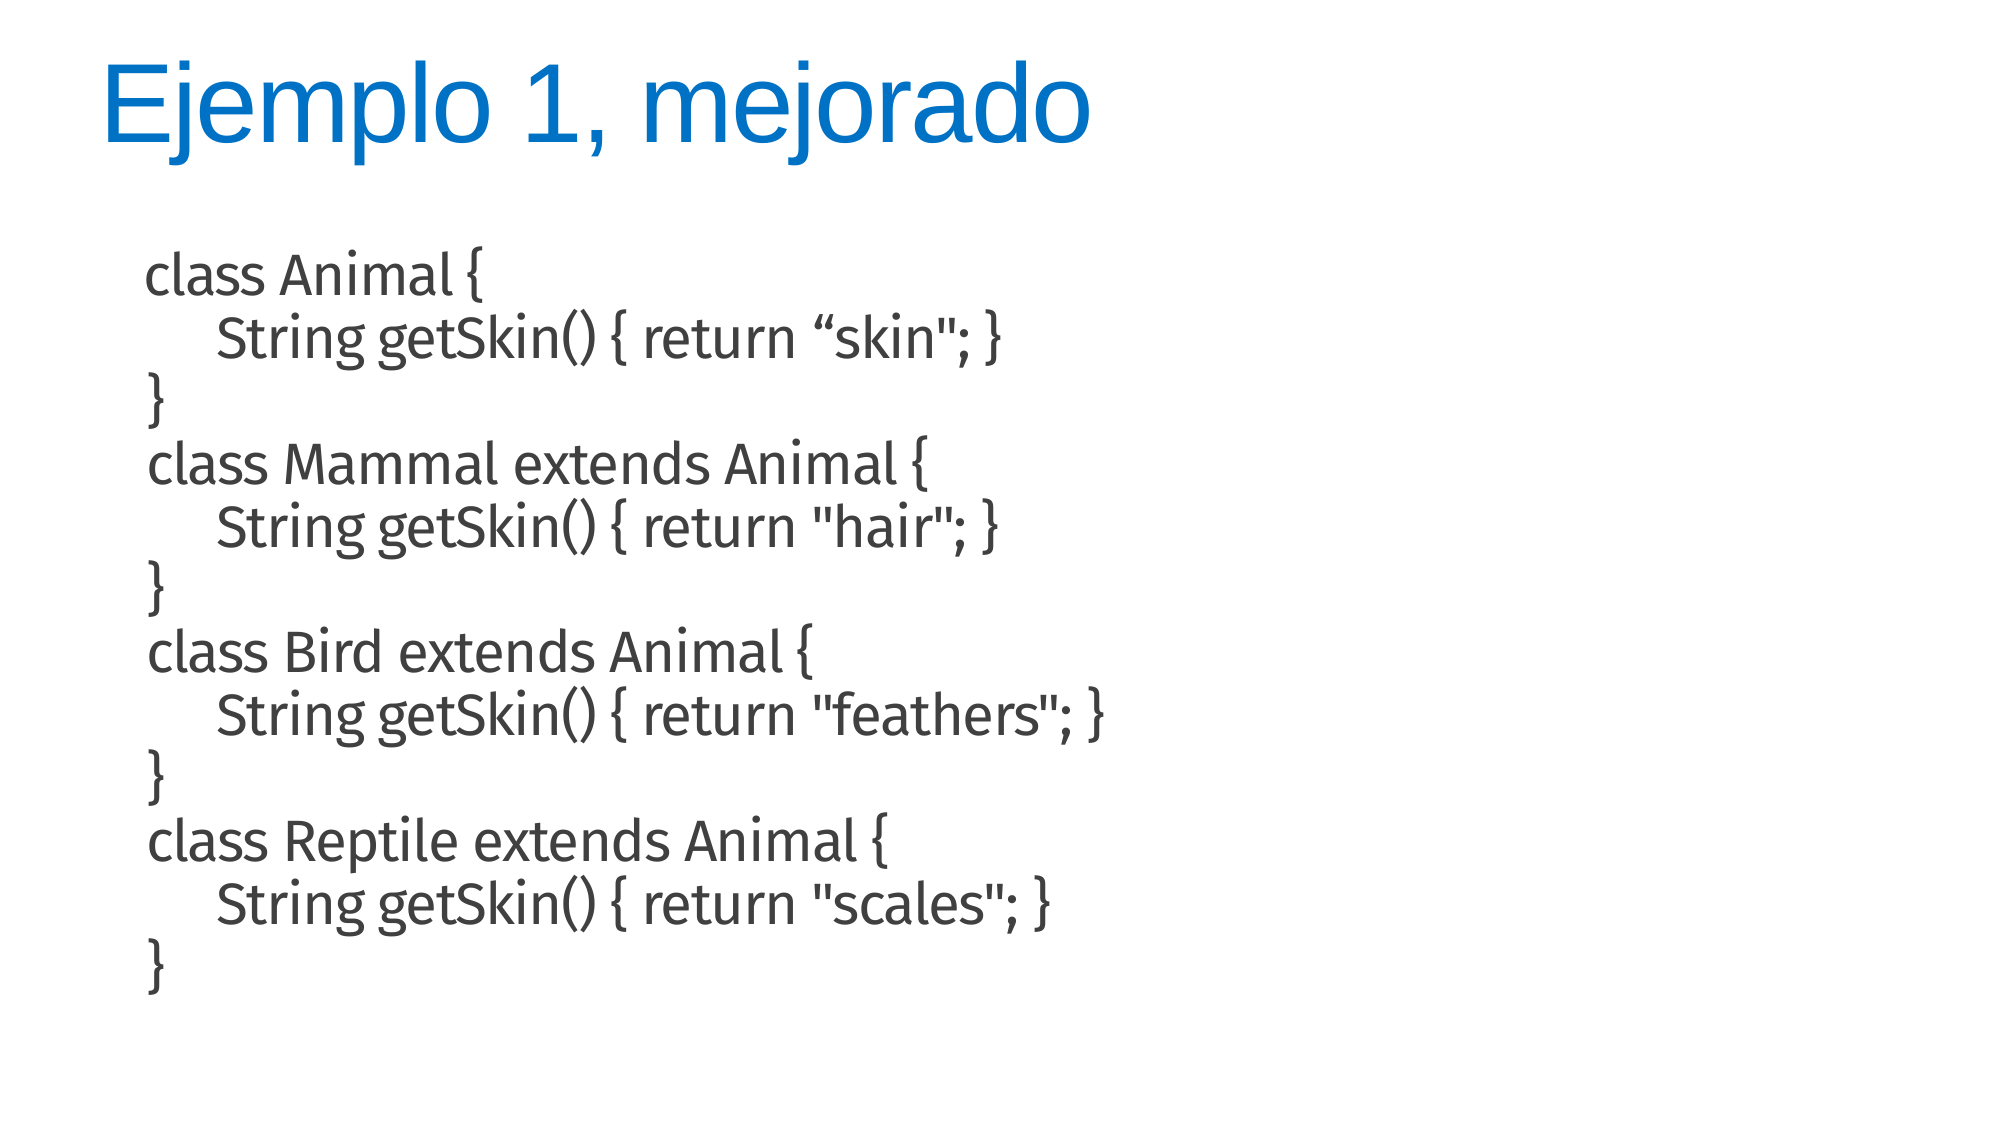

# Ejemplo 1, mejorado
   class Animal {
     String getSkin() { return “skin"; }
}
class Mammal extends Animal {
     String getSkin() { return "hair"; }
}
class Bird extends Animal {
     String getSkin() { return "feathers"; }
}
class Reptile extends Animal {
     String getSkin() { return "scales"; }
}